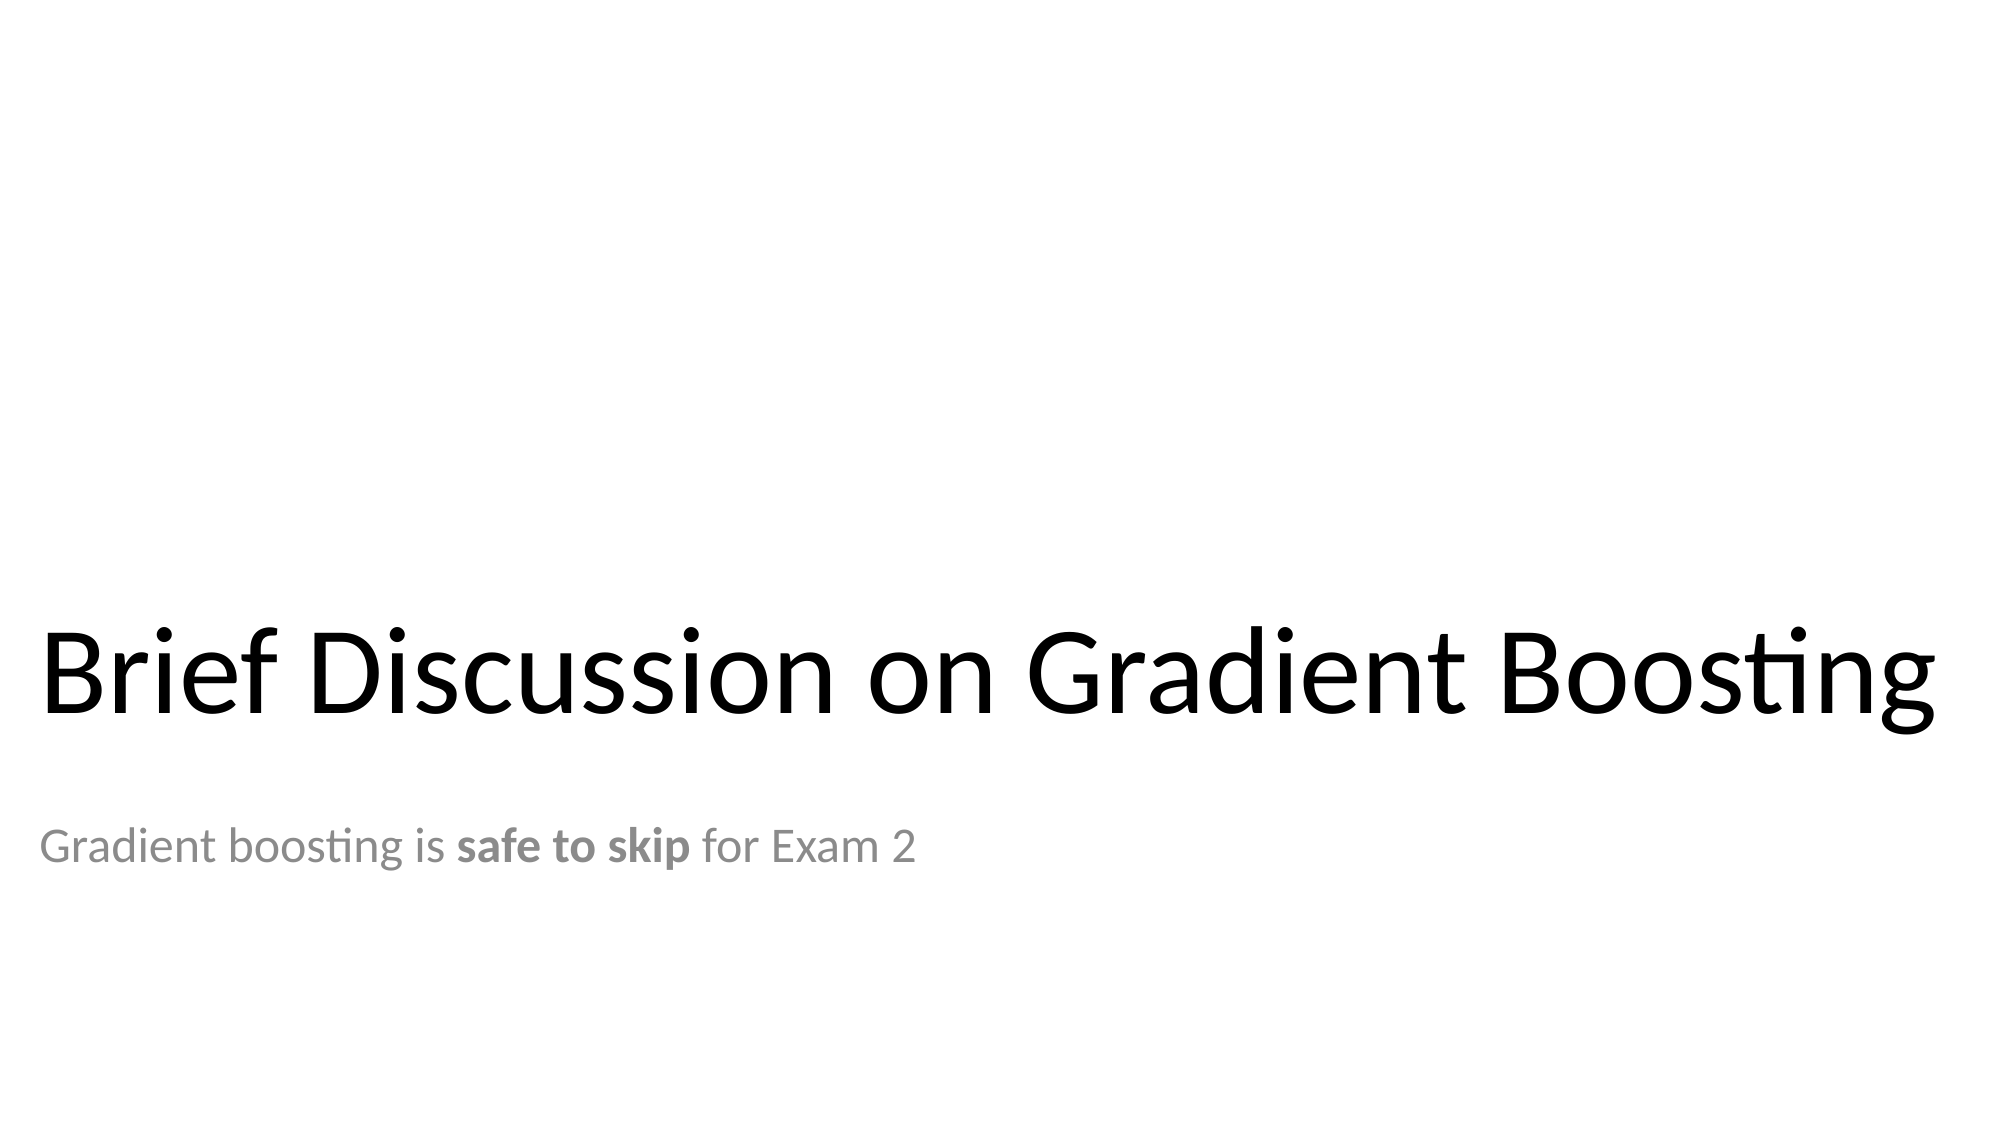

# Brief Discussion on Gradient Boosting
Gradient boosting is safe to skip for Exam 2